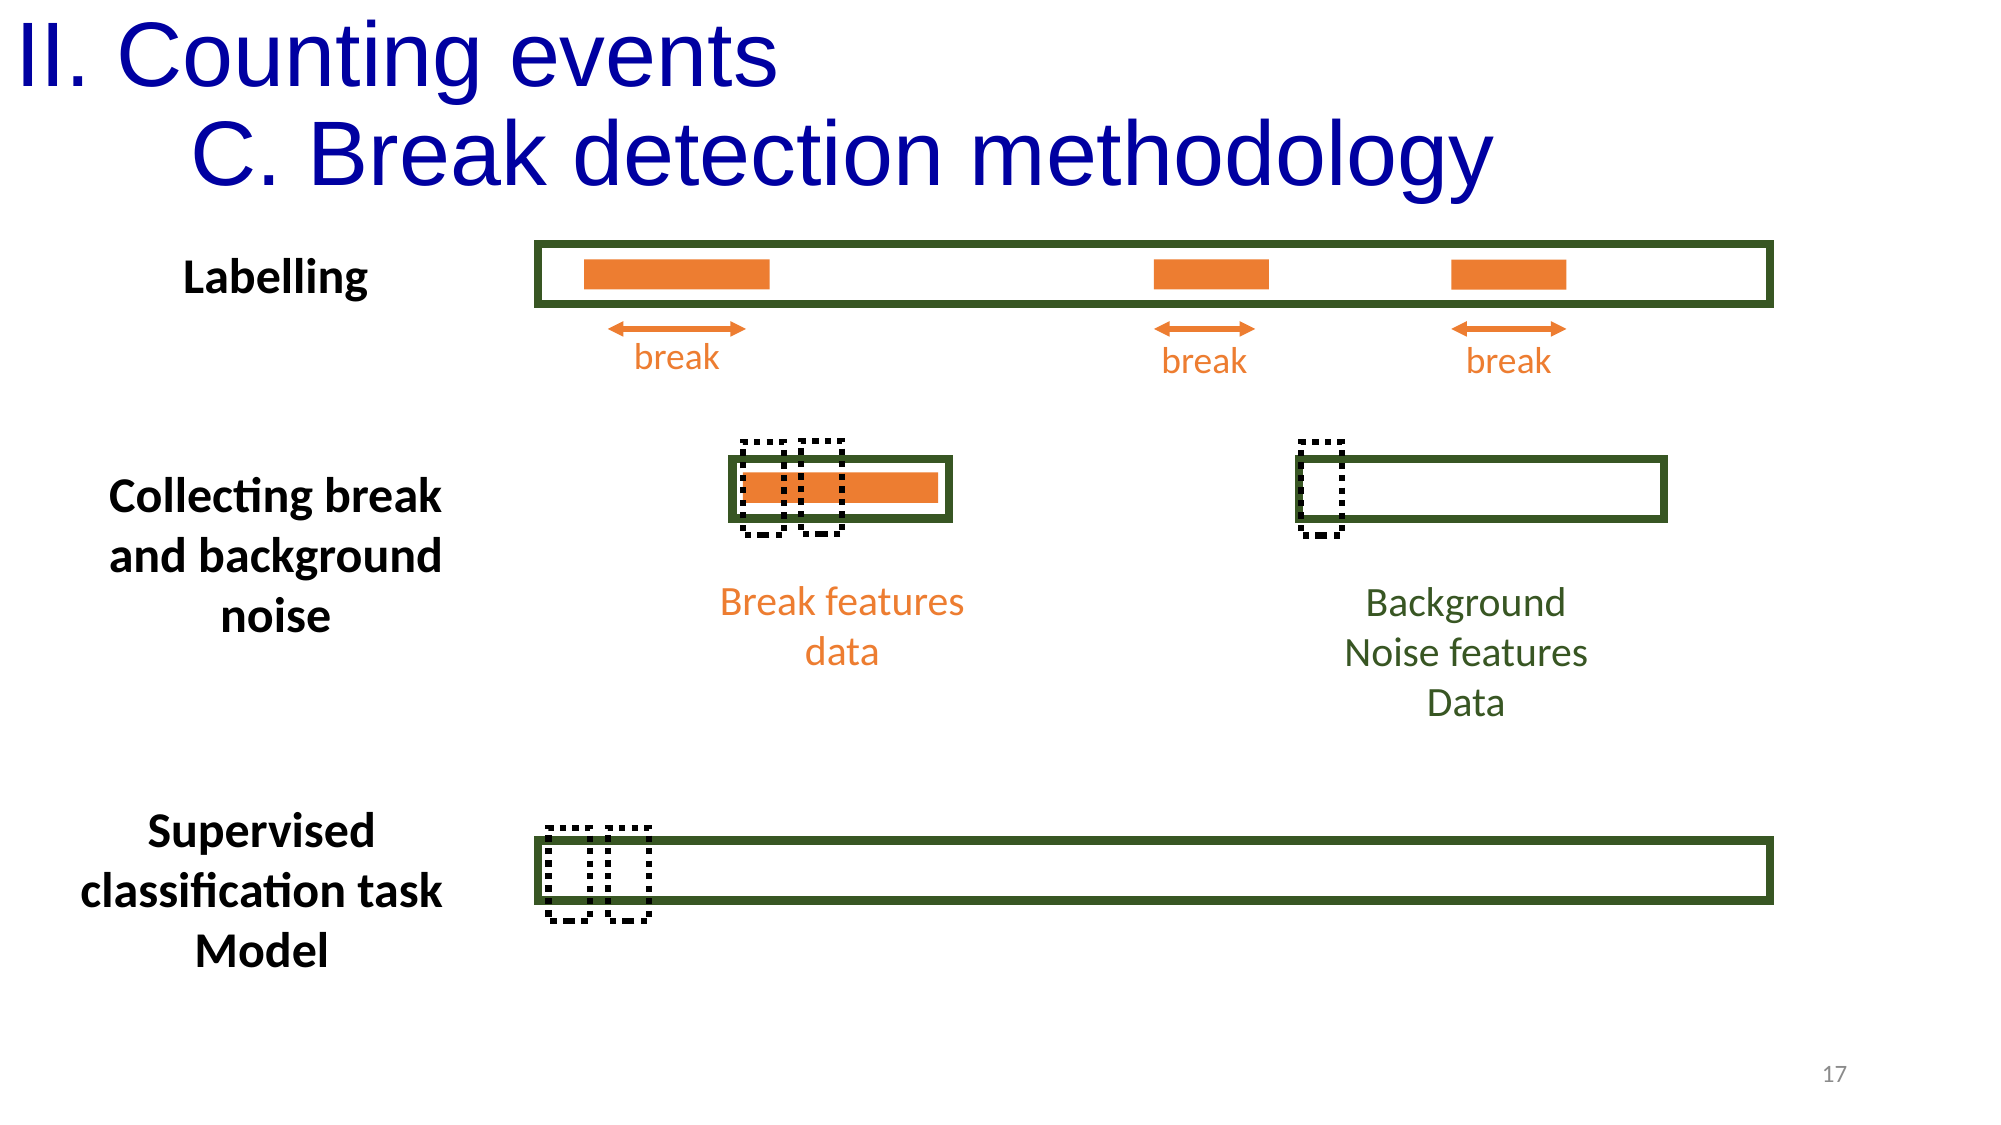

# II. Counting events C. Break detection methodology
Labelling

break
break
break

Collecting break and background noise
Break features data
Background Noise features Data
Supervised classification task Model

17